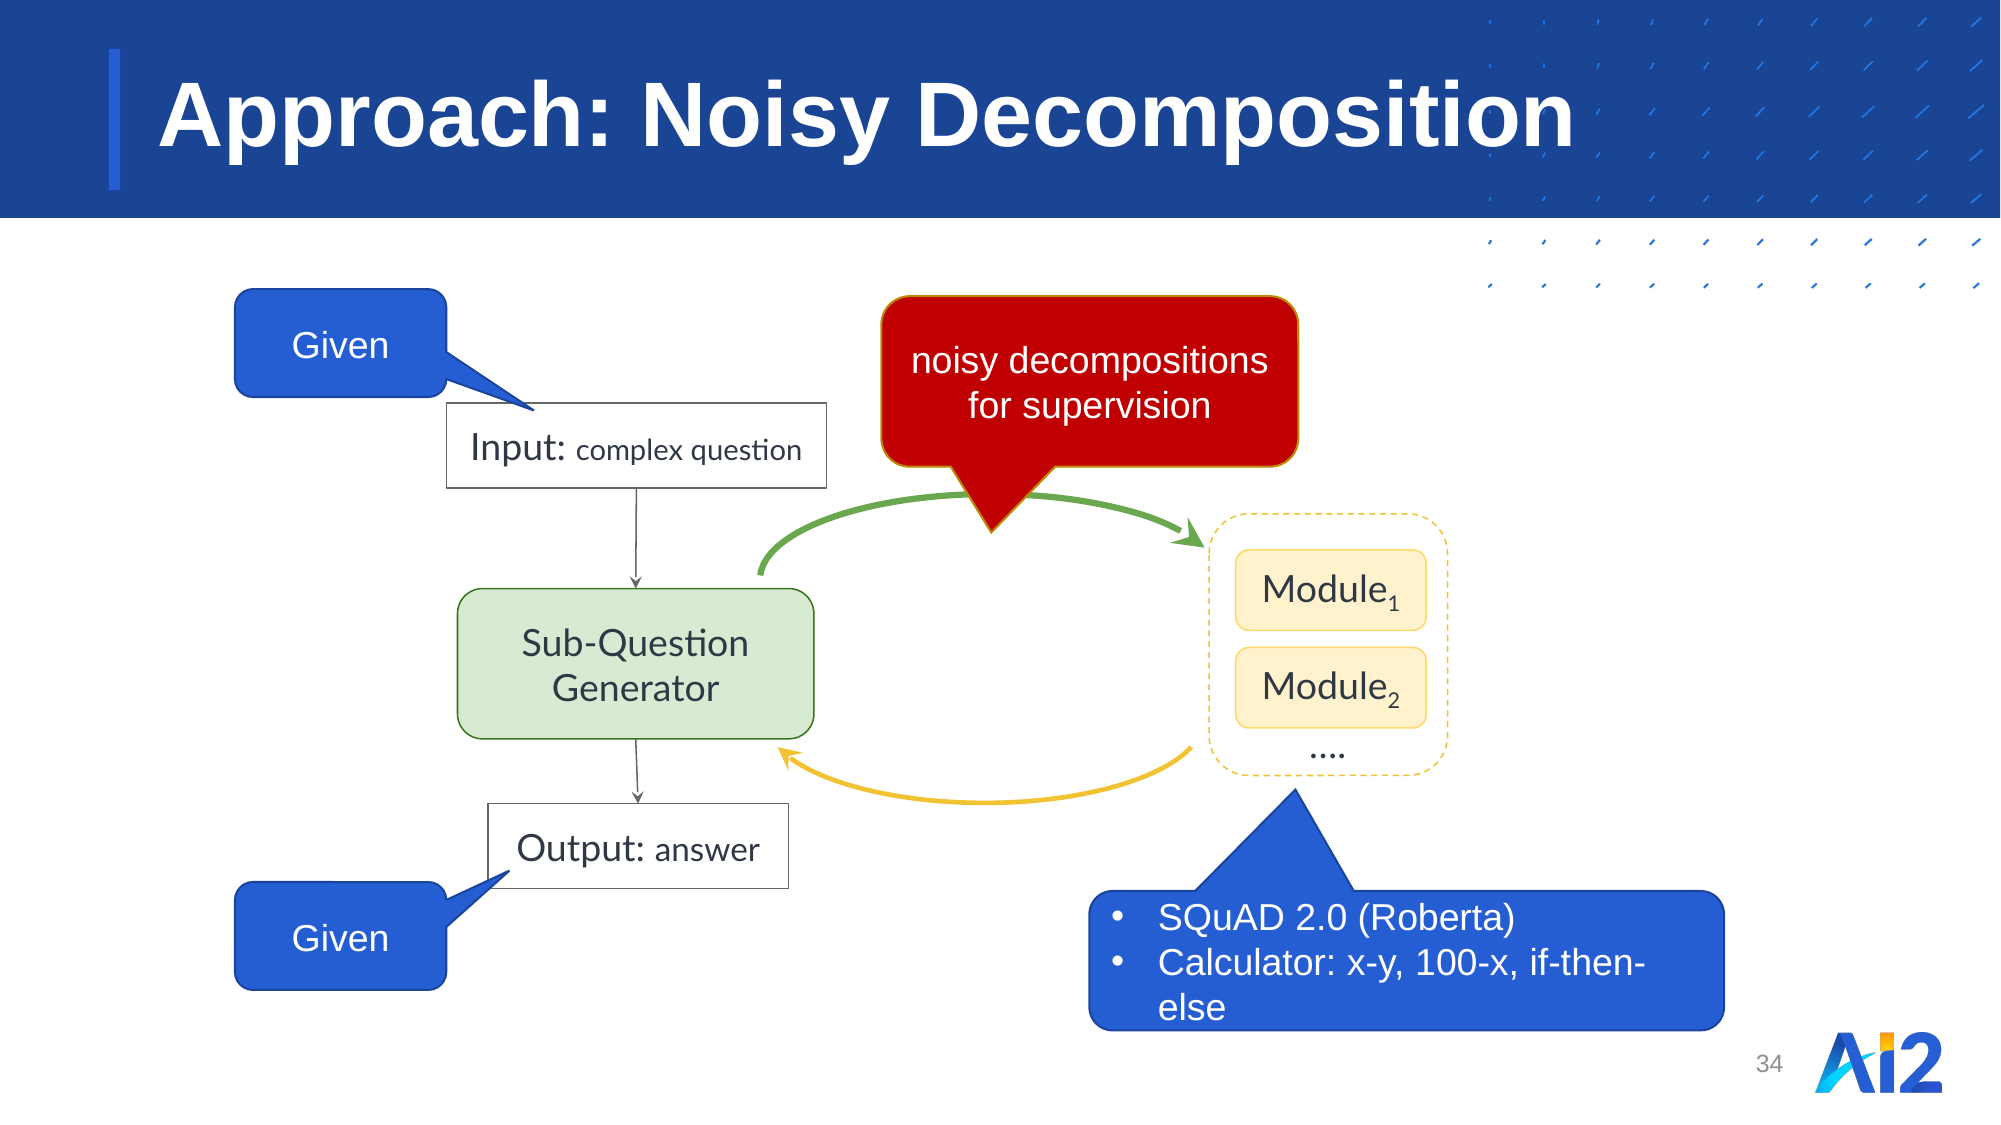

# Approach: Noisy Decomposition
Given
noisy decompositions for supervision
Input: complex question

Module1
Sub-Question Generator

Module2
….
Output: answer
Given
SQuAD 2.0 (Roberta)
Calculator: x-y, 100-x, if-then-else
34